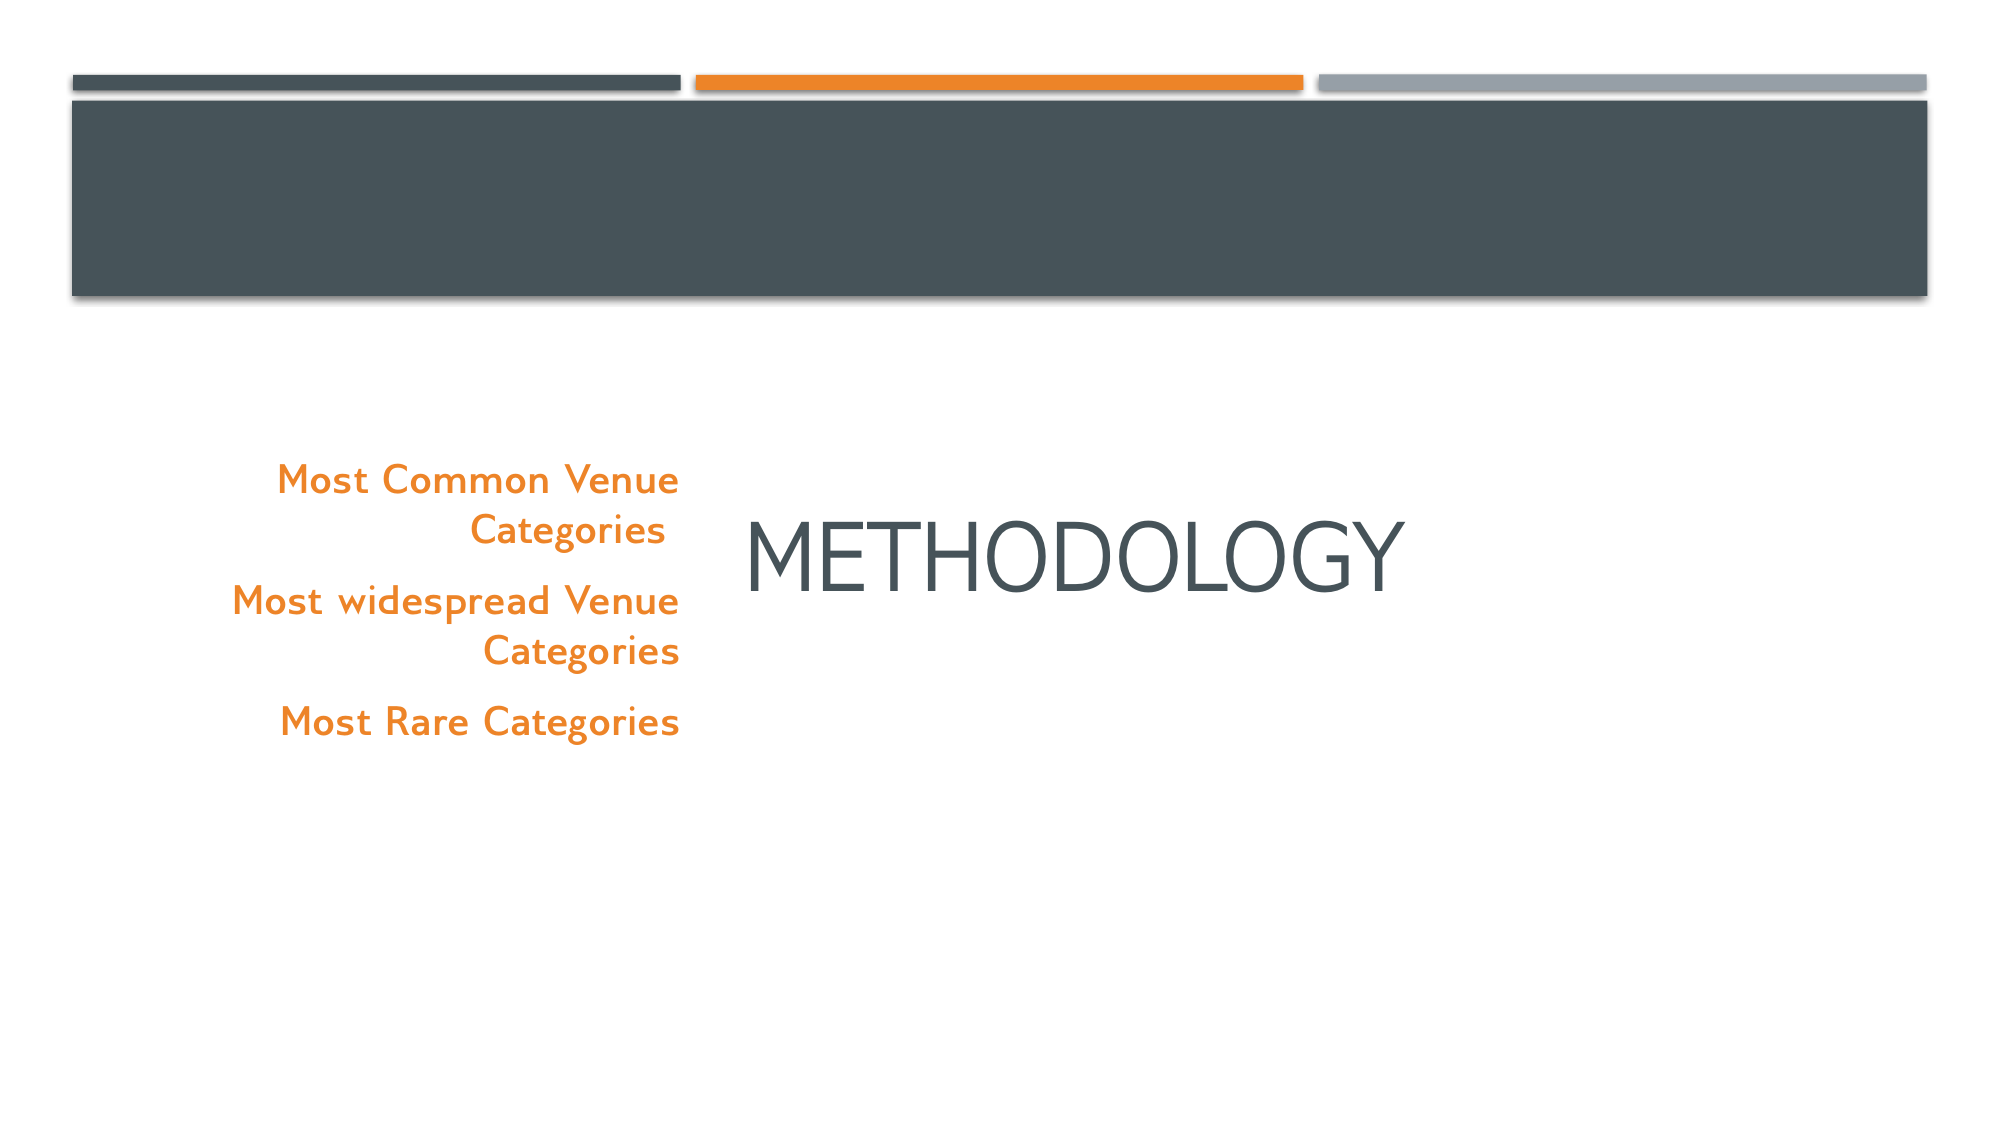

# Methodology
Most Common Venue Categories
Most widespread Venue Categories
Most Rare Categories